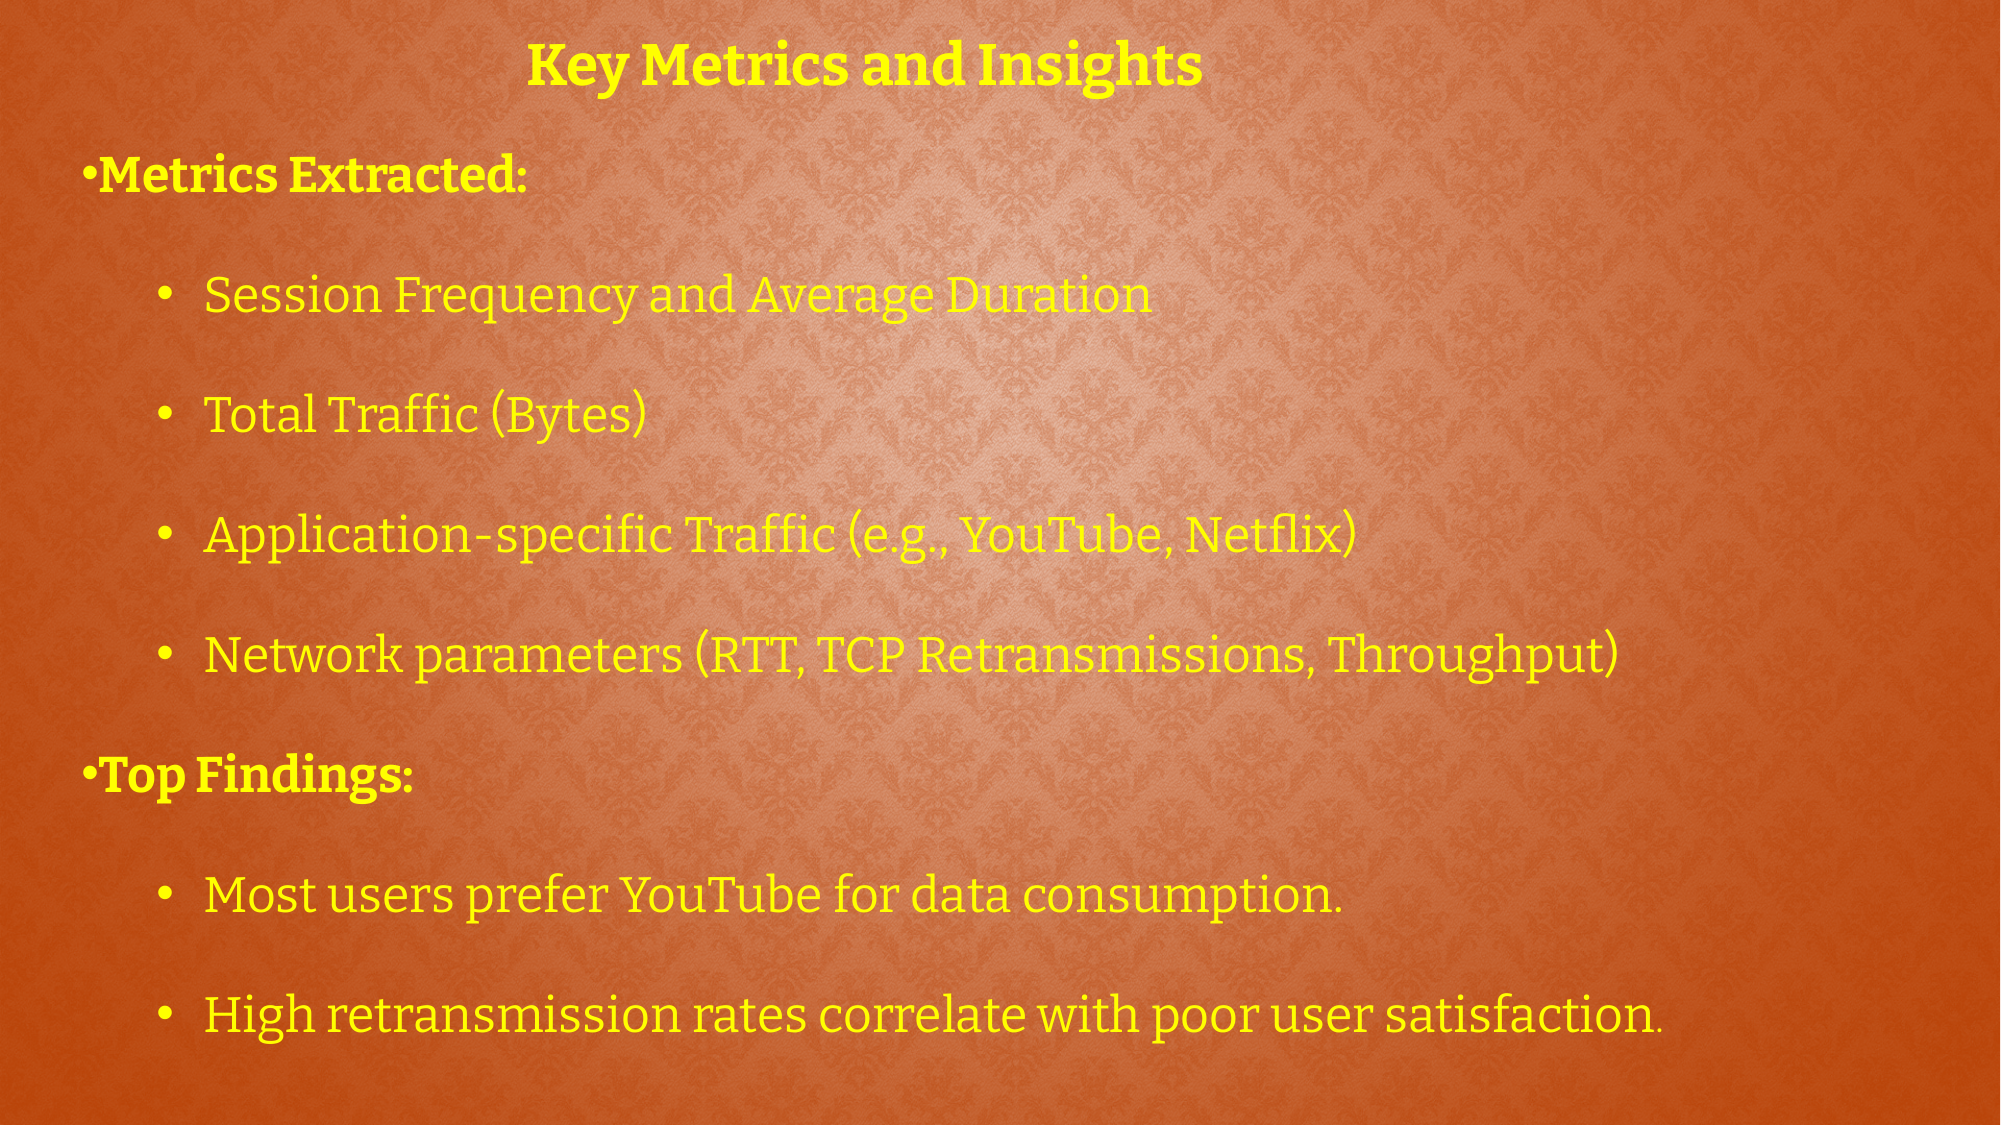

Key Metrics and Insights

Metrics Extracted:

Session Frequency and Average Duration

Total Traffic (Bytes)

Application-specific Traffic (e.g., YouTube, Netflix)

Network parameters (RTT, TCP Retransmissions, Throughput)

Top Findings:

Most users prefer YouTube for data consumption.

High retransmission rates correlate with poor user satisfaction.